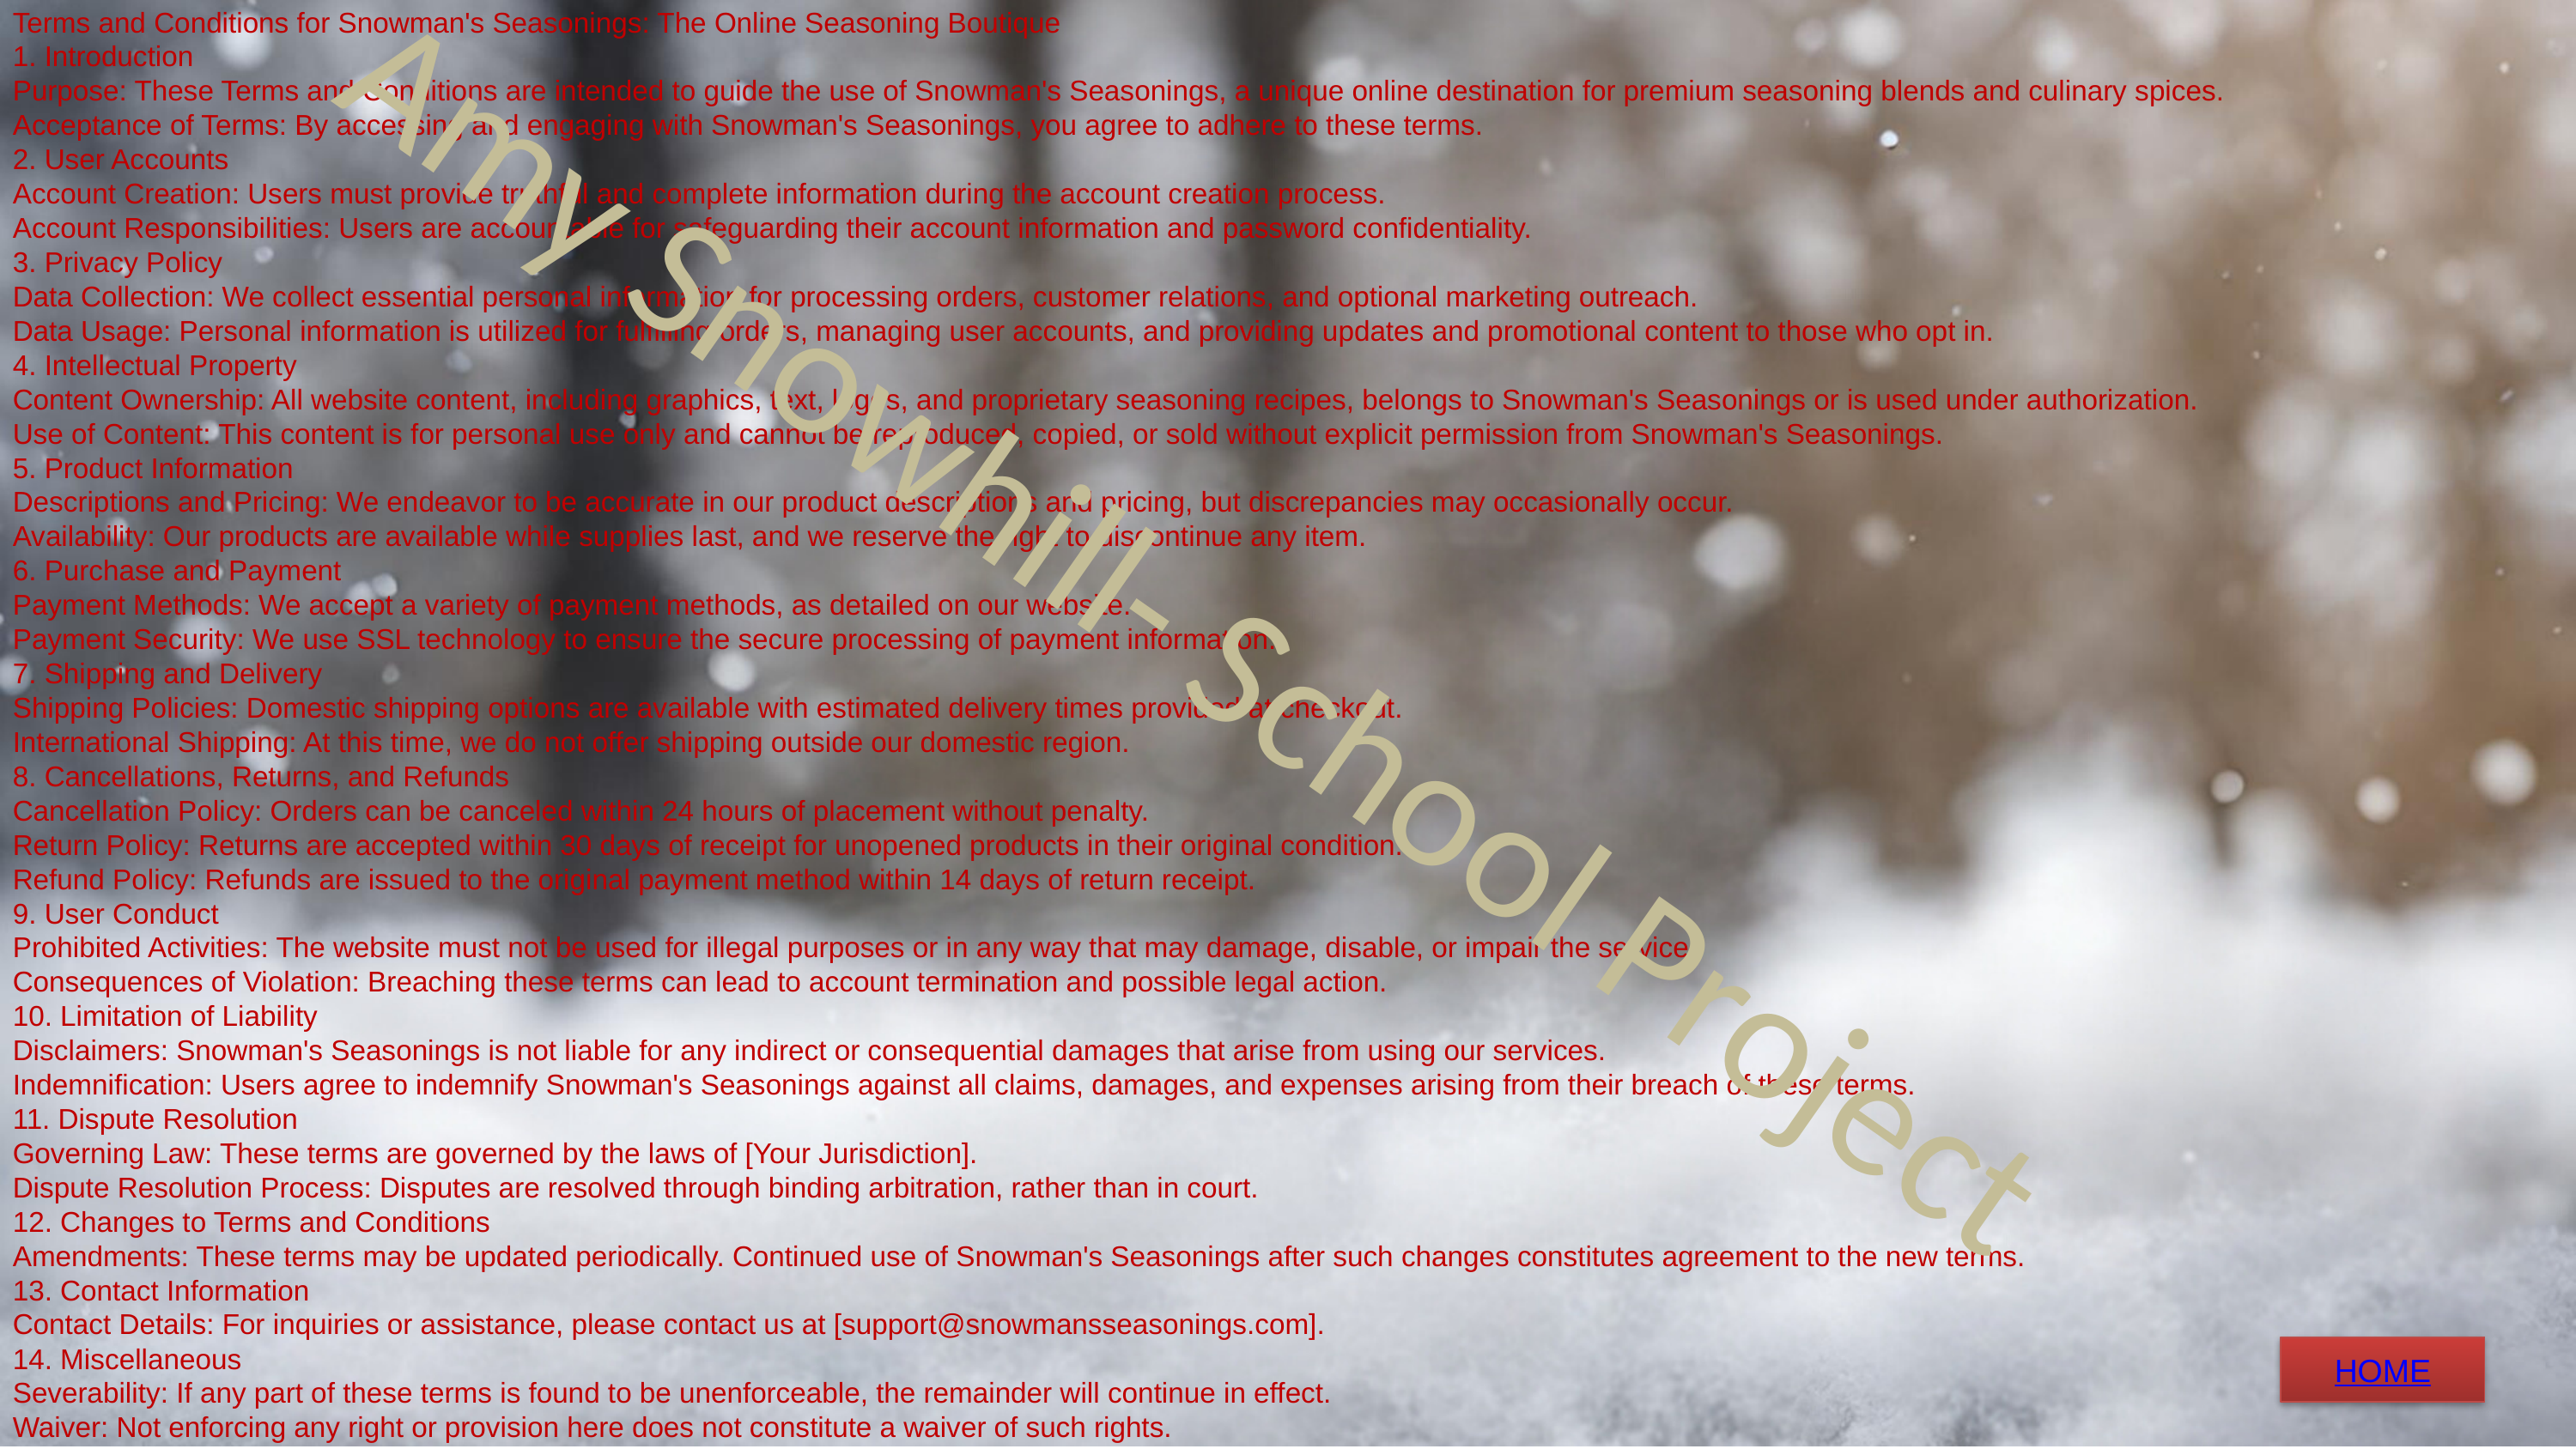

Terms and Conditions for Snowman's Seasonings: The Online Seasoning Boutique
1. Introduction
Purpose: These Terms and Conditions are intended to guide the use of Snowman's Seasonings, a unique online destination for premium seasoning blends and culinary spices.
Acceptance of Terms: By accessing and engaging with Snowman's Seasonings, you agree to adhere to these terms.
2. User Accounts
Account Creation: Users must provide truthful and complete information during the account creation process.
Account Responsibilities: Users are accountable for safeguarding their account information and password confidentiality.
3. Privacy Policy
Data Collection: We collect essential personal information for processing orders, customer relations, and optional marketing outreach.
Data Usage: Personal information is utilized for fulfilling orders, managing user accounts, and providing updates and promotional content to those who opt in.
4. Intellectual Property
Content Ownership: All website content, including graphics, text, logos, and proprietary seasoning recipes, belongs to Snowman's Seasonings or is used under authorization.
Use of Content: This content is for personal use only and cannot be reproduced, copied, or sold without explicit permission from Snowman's Seasonings.
5. Product Information
Descriptions and Pricing: We endeavor to be accurate in our product descriptions and pricing, but discrepancies may occasionally occur.
Availability: Our products are available while supplies last, and we reserve the right to discontinue any item.
6. Purchase and Payment
Payment Methods: We accept a variety of payment methods, as detailed on our website.
Payment Security: We use SSL technology to ensure the secure processing of payment information.
7. Shipping and Delivery
Shipping Policies: Domestic shipping options are available with estimated delivery times provided at checkout.
International Shipping: At this time, we do not offer shipping outside our domestic region.
8. Cancellations, Returns, and Refunds
Cancellation Policy: Orders can be canceled within 24 hours of placement without penalty.
Return Policy: Returns are accepted within 30 days of receipt for unopened products in their original condition.
Refund Policy: Refunds are issued to the original payment method within 14 days of return receipt.
9. User Conduct
Prohibited Activities: The website must not be used for illegal purposes or in any way that may damage, disable, or impair the service.
Consequences of Violation: Breaching these terms can lead to account termination and possible legal action.
10. Limitation of Liability
Disclaimers: Snowman's Seasonings is not liable for any indirect or consequential damages that arise from using our services.
Indemnification: Users agree to indemnify Snowman's Seasonings against all claims, damages, and expenses arising from their breach of these terms.
11. Dispute Resolution
Governing Law: These terms are governed by the laws of [Your Jurisdiction].
Dispute Resolution Process: Disputes are resolved through binding arbitration, rather than in court.
12. Changes to Terms and Conditions
Amendments: These terms may be updated periodically. Continued use of Snowman's Seasonings after such changes constitutes agreement to the new terms.
13. Contact Information
Contact Details: For inquiries or assistance, please contact us at [support@snowmansseasonings.com].
14. Miscellaneous
Severability: If any part of these terms is found to be unenforceable, the remainder will continue in effect.
Waiver: Not enforcing any right or provision here does not constitute a waiver of such rights.
Amy Snowhill- School Project
HOME